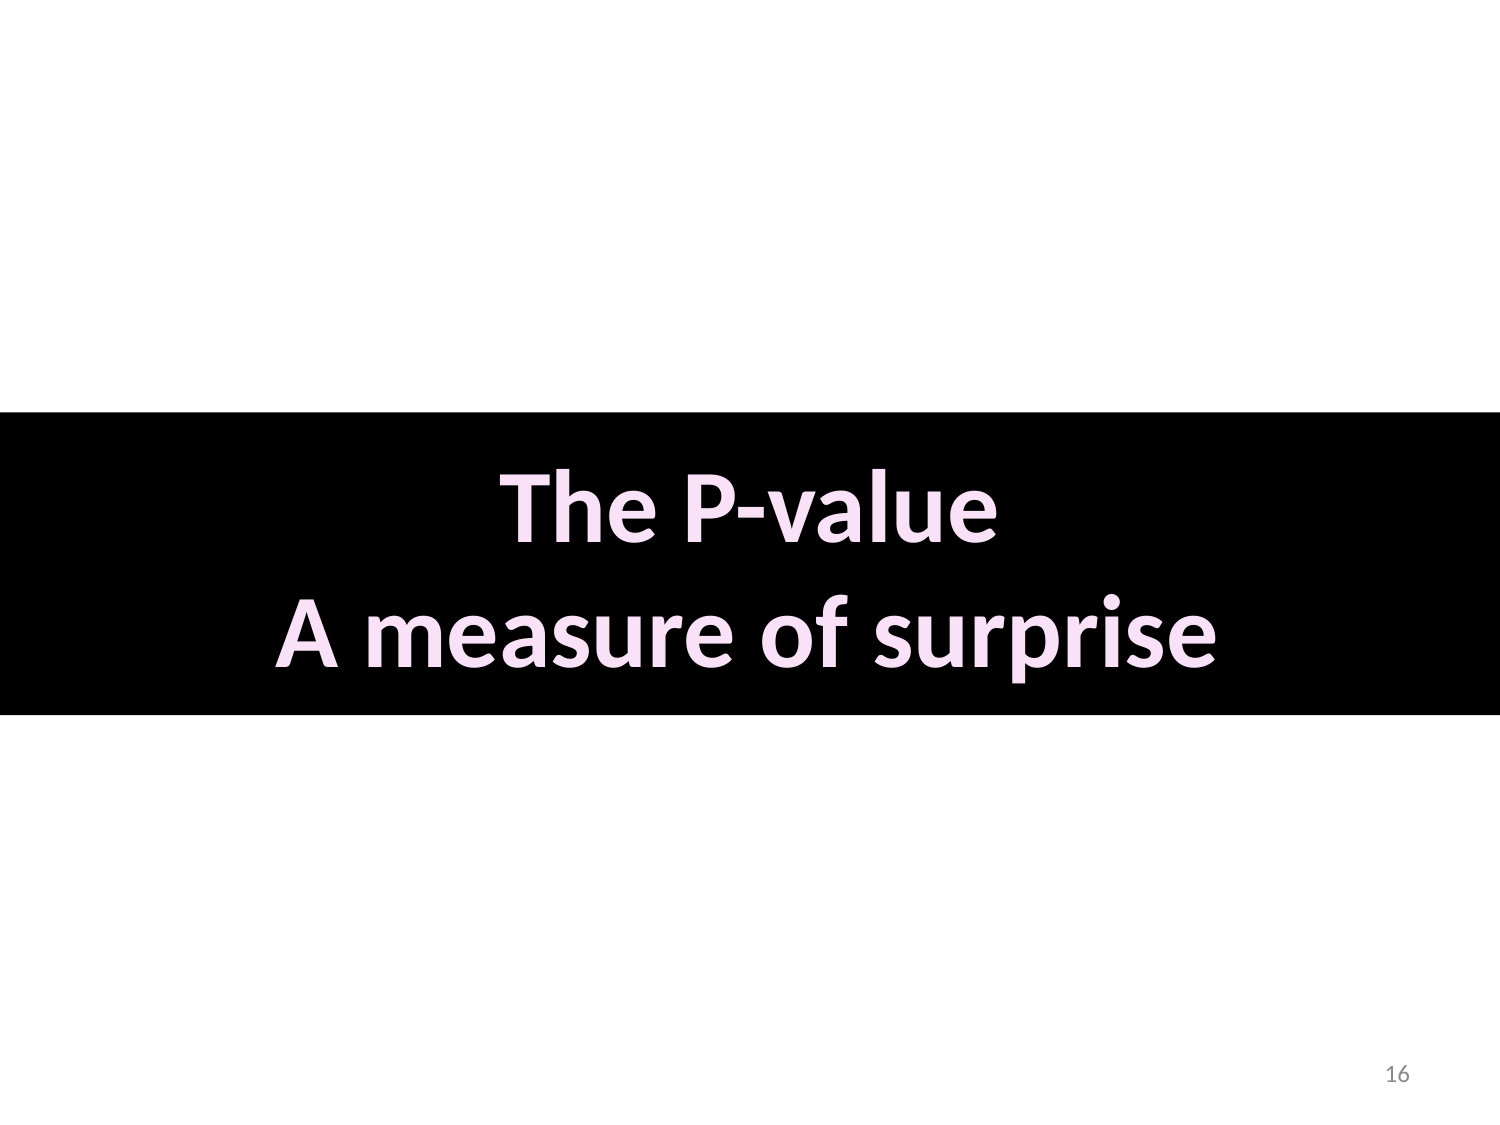

# The P-value 😲 A measure of surprise 😲

16